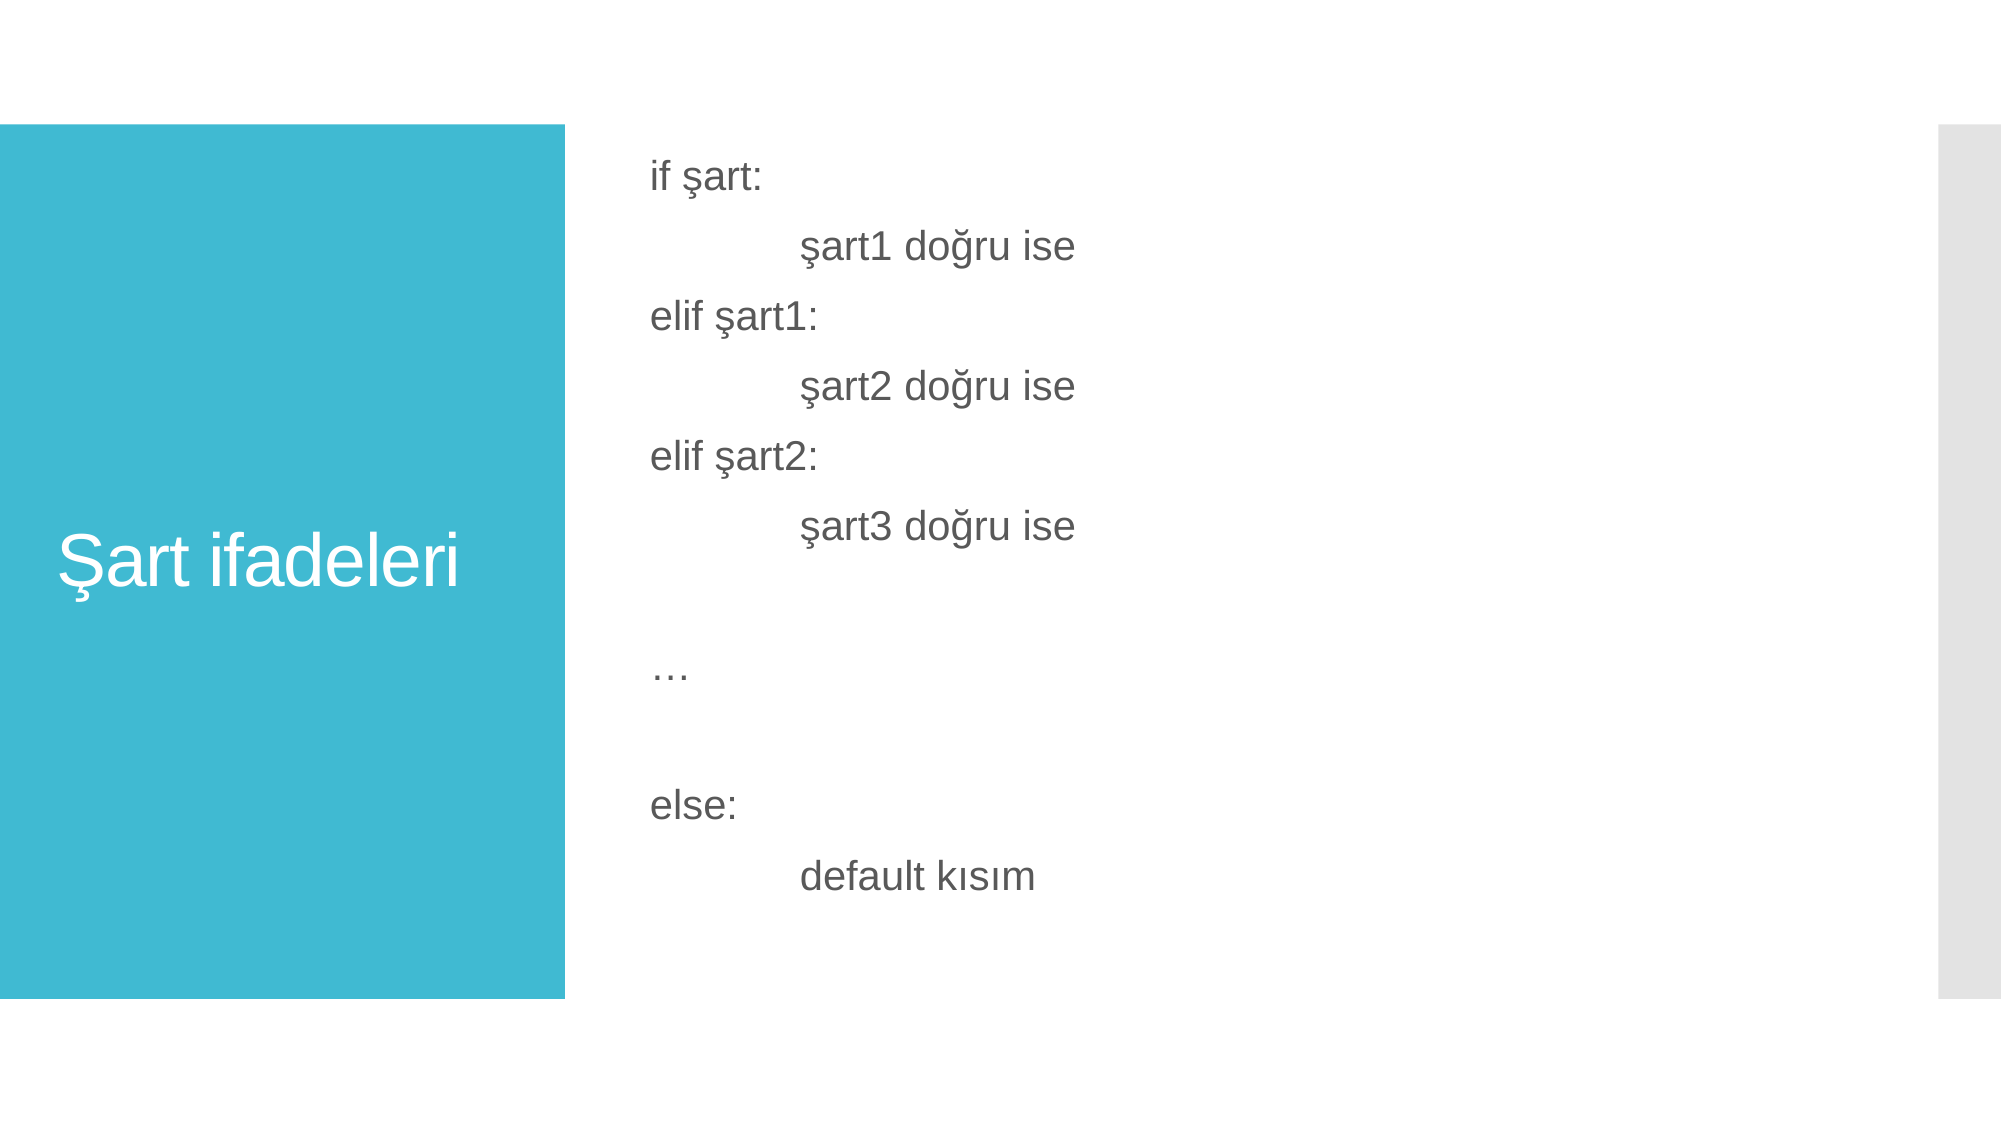

if şart:
	şart1 doğru ise
elif şart1:
	şart2 doğru ise
elif şart2:
	şart3 doğru ise

…

else:
	default kısım

# Şart ifadeleri